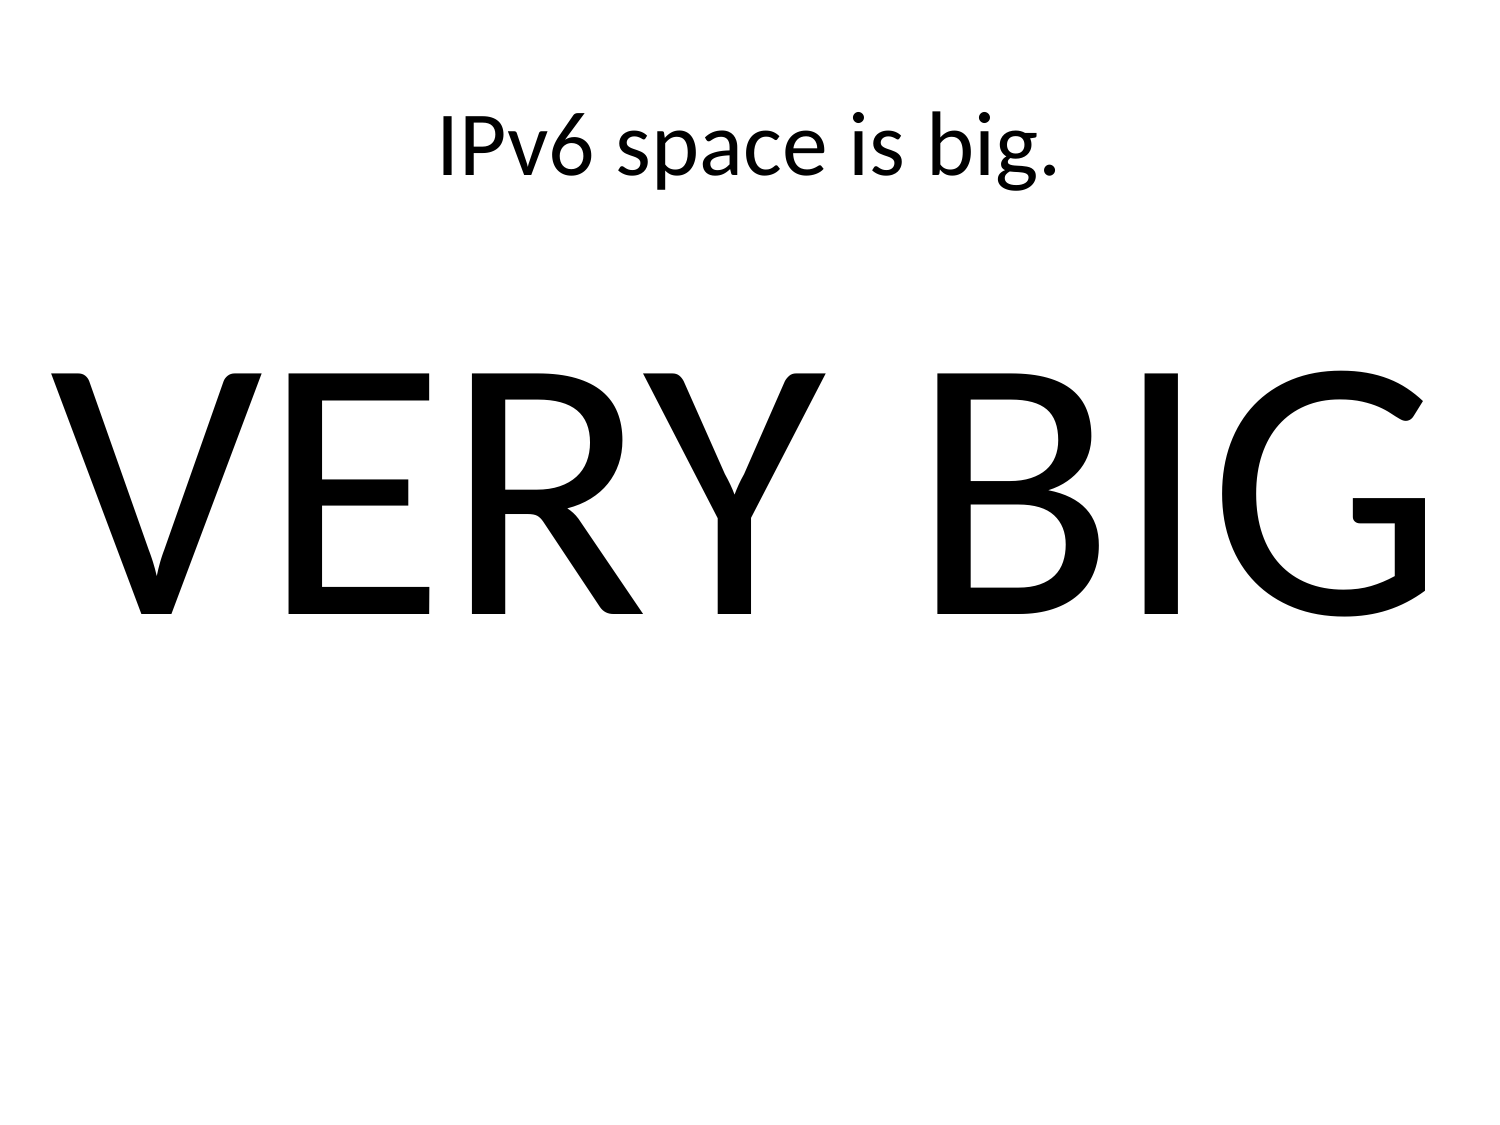

# IPv6 space is big.
VERY BIG